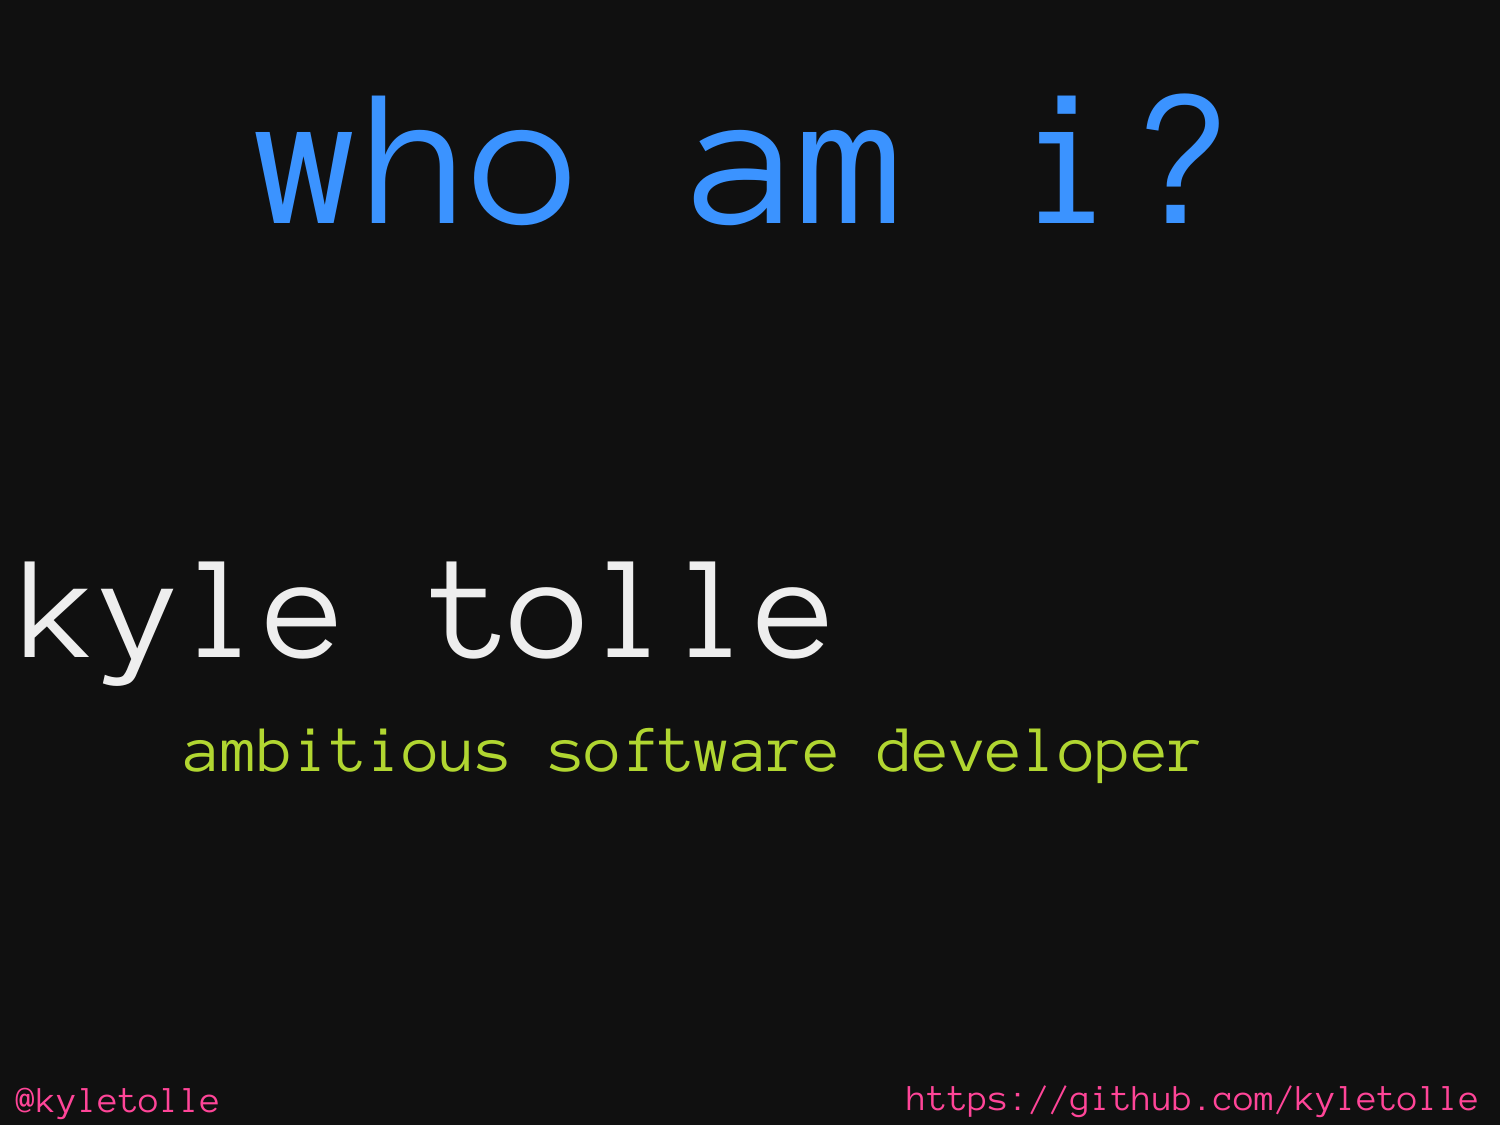

# who am i?
kyle tolle
ambitious software developer
https://github.com/kyletolle

@kyletolle